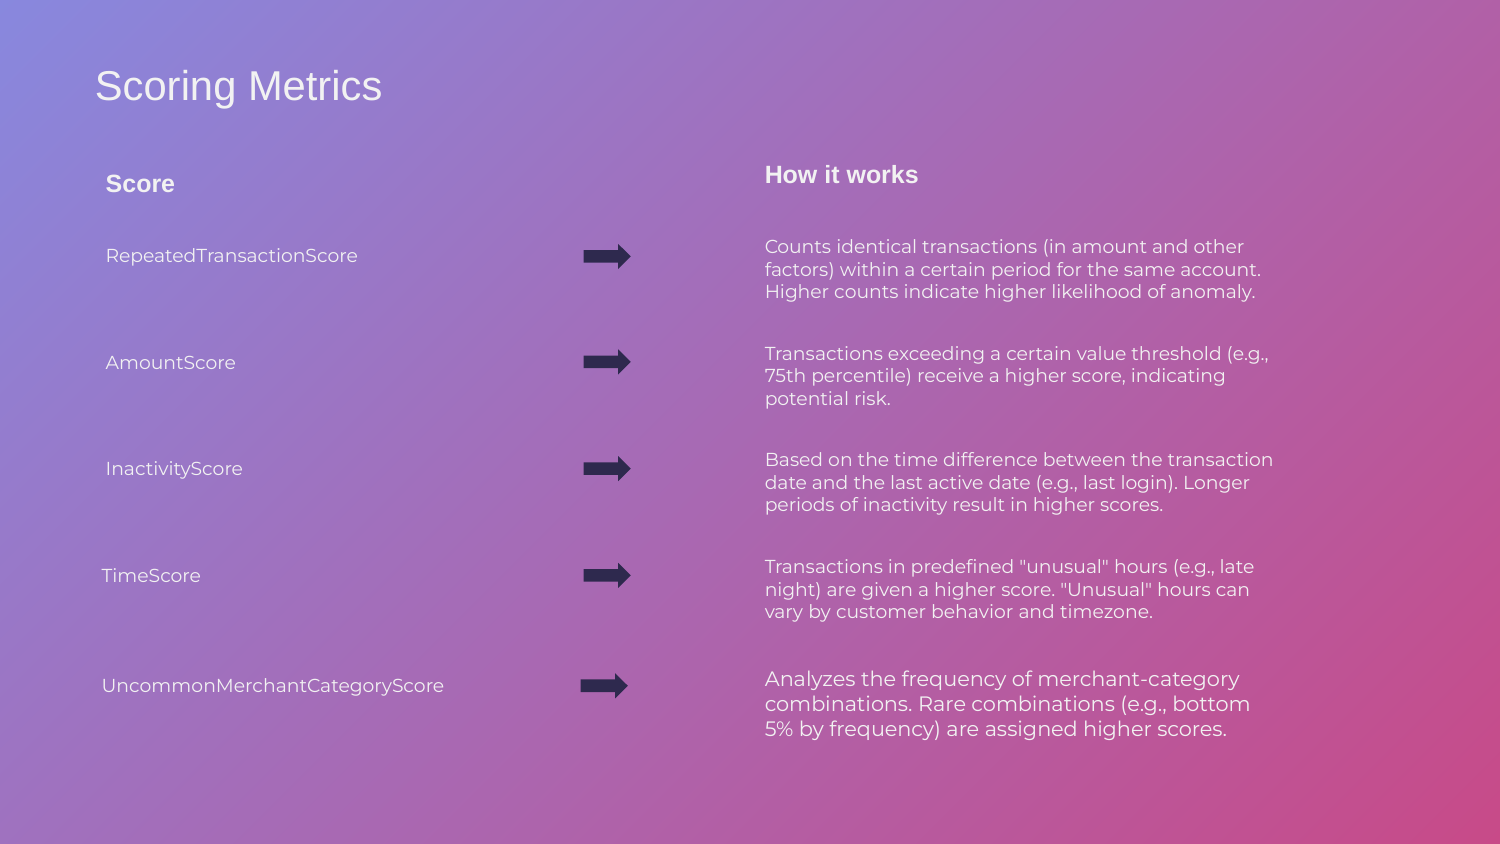

Scoring Metrics
How it works
Score
Counts identical transactions (in amount and other factors) within a certain period for the same account. Higher counts indicate higher likelihood of anomaly.
RepeatedTransactionScore

Transactions exceeding a certain value threshold (e.g., 75th percentile) receive a higher score, indicating potential risk.
AmountScore

Based on the time difference between the transaction date and the last active date (e.g., last login). Longer periods of inactivity result in higher scores.
InactivityScore

Transactions in predefined "unusual" hours (e.g., late night) are given a higher score. "Unusual" hours can vary by customer behavior and timezone.
TimeScore

Analyzes the frequency of merchant-category combinations. Rare combinations (e.g., bottom 5% by frequency) are assigned higher scores.
UncommonMerchantCategoryScore